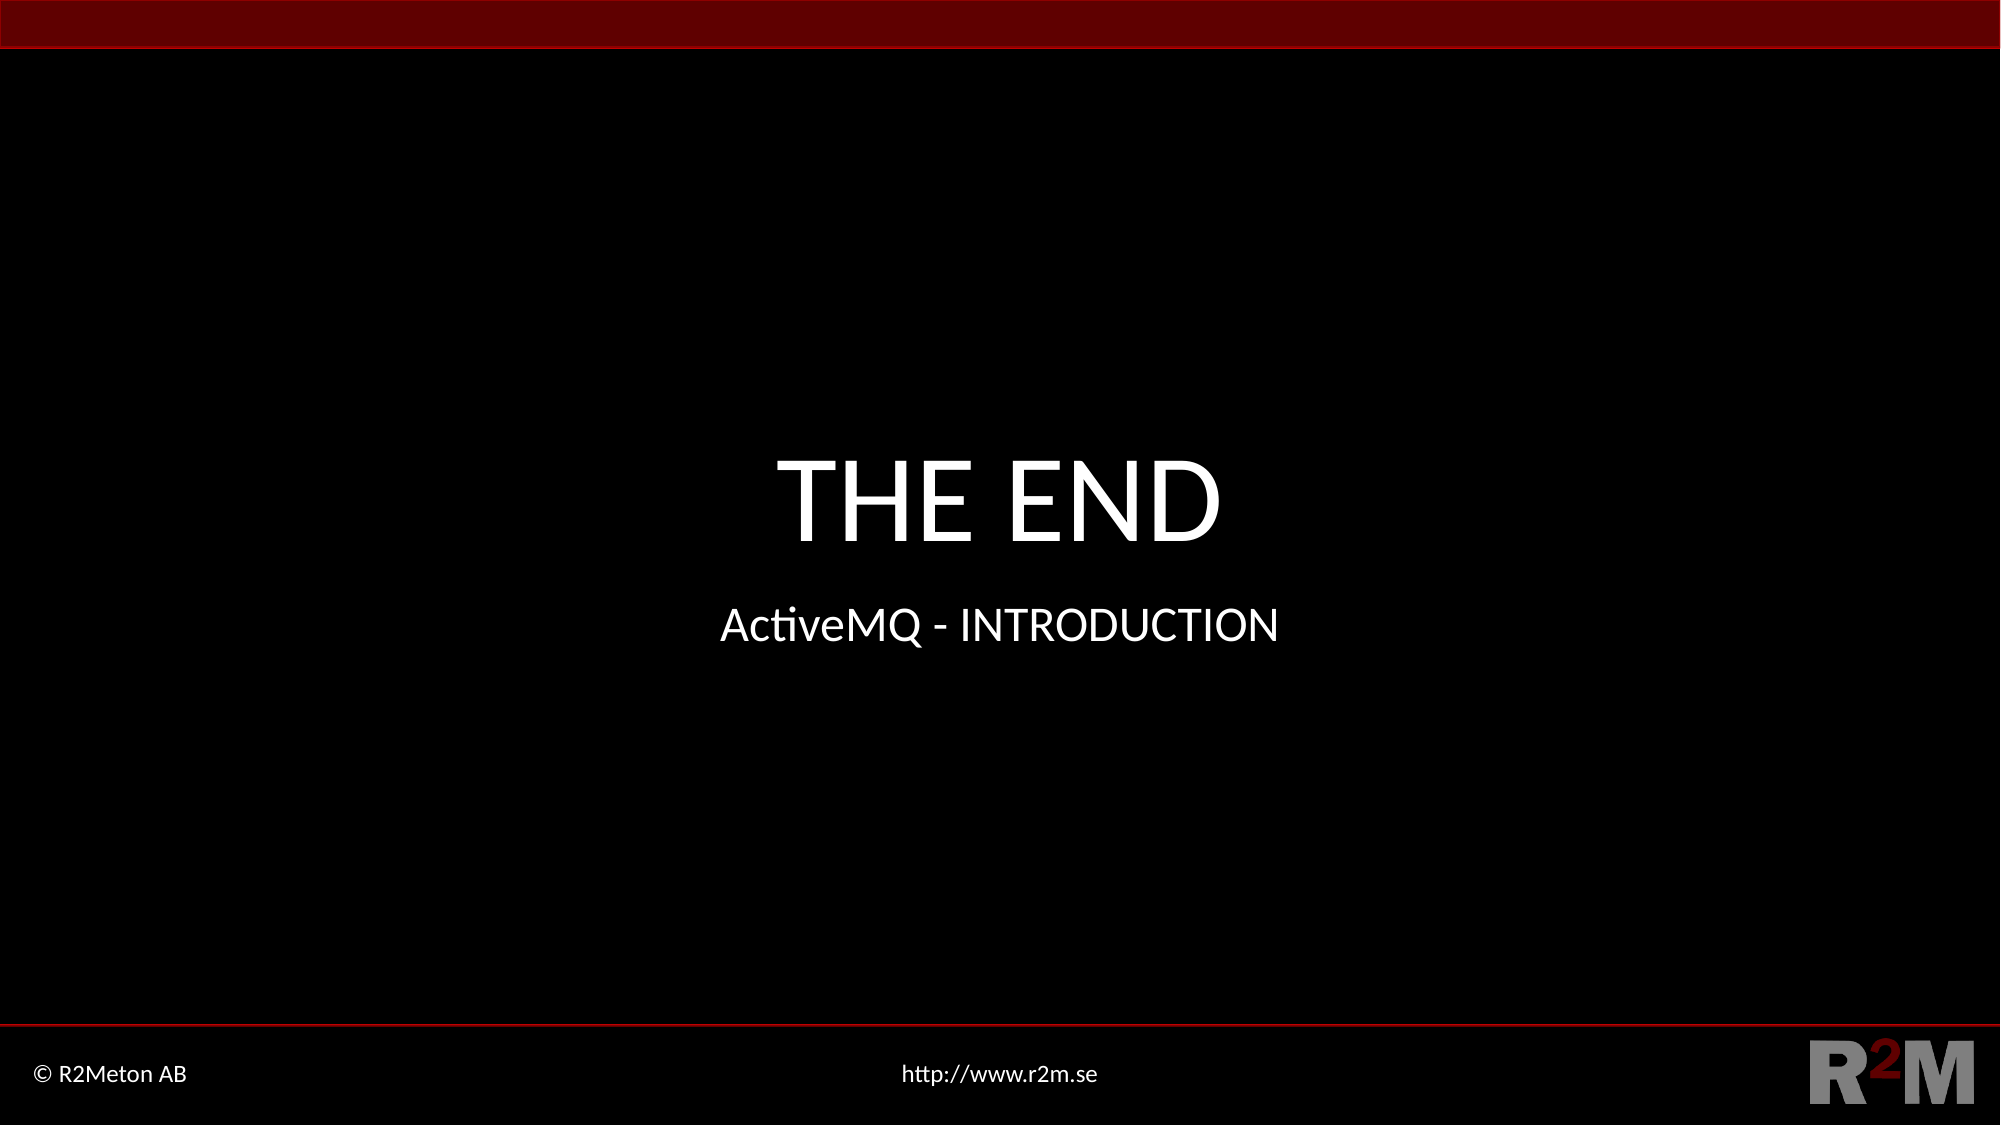

# THE END
ActiveMQ - INTRODUCTION
© R2Meton AB
http://www.r2m.se